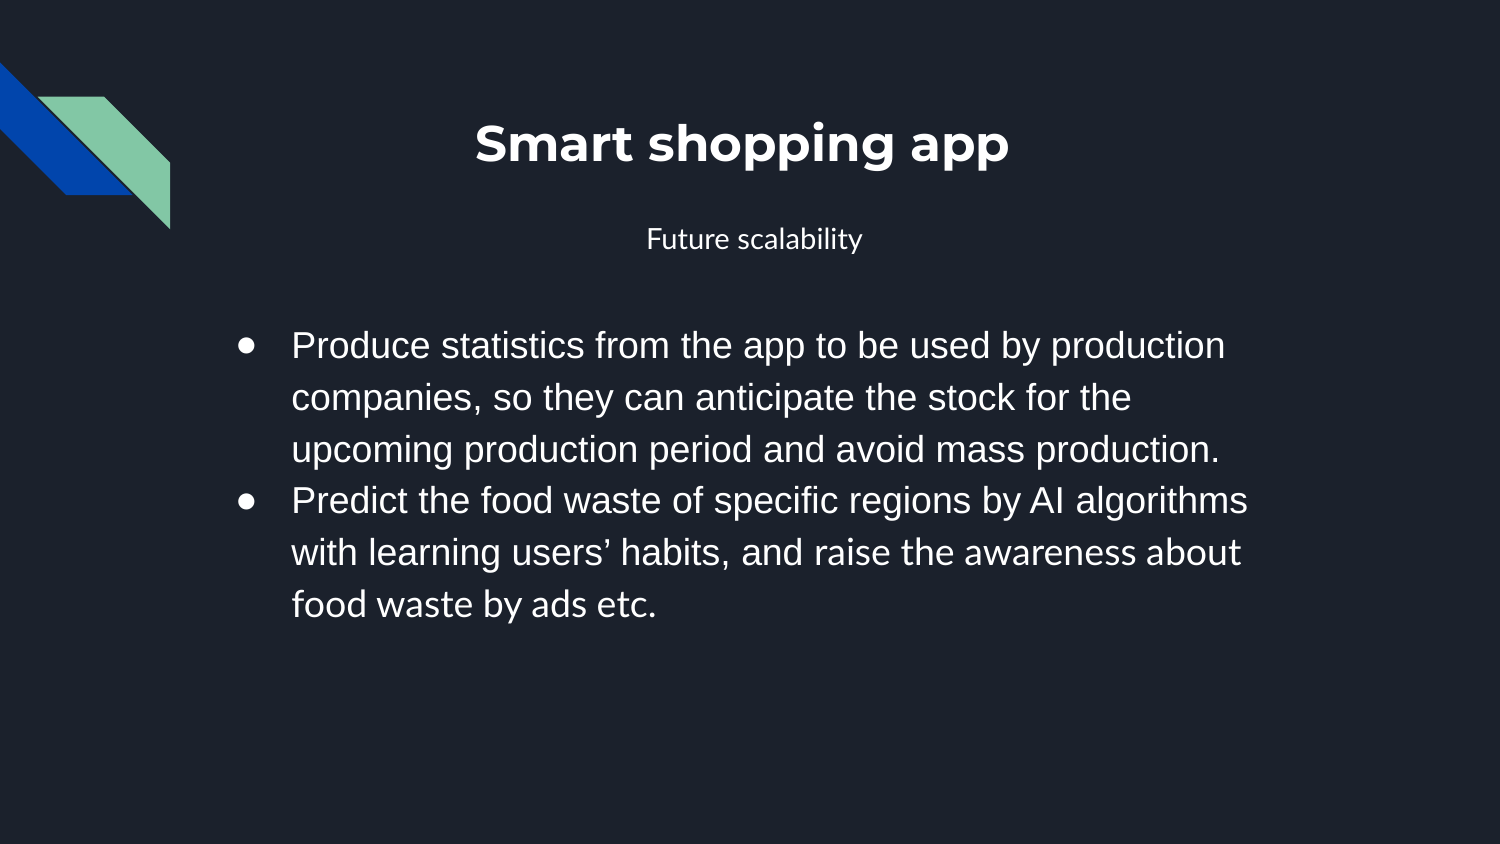

# Smart shopping app
Future scalability

Produce statistics from the app to be used by production companies, so they can anticipate the stock for the upcoming production period and avoid mass production.
Predict the food waste of specific regions by AI algorithms with learning users’ habits, and raise the awareness about food waste by ads etc.